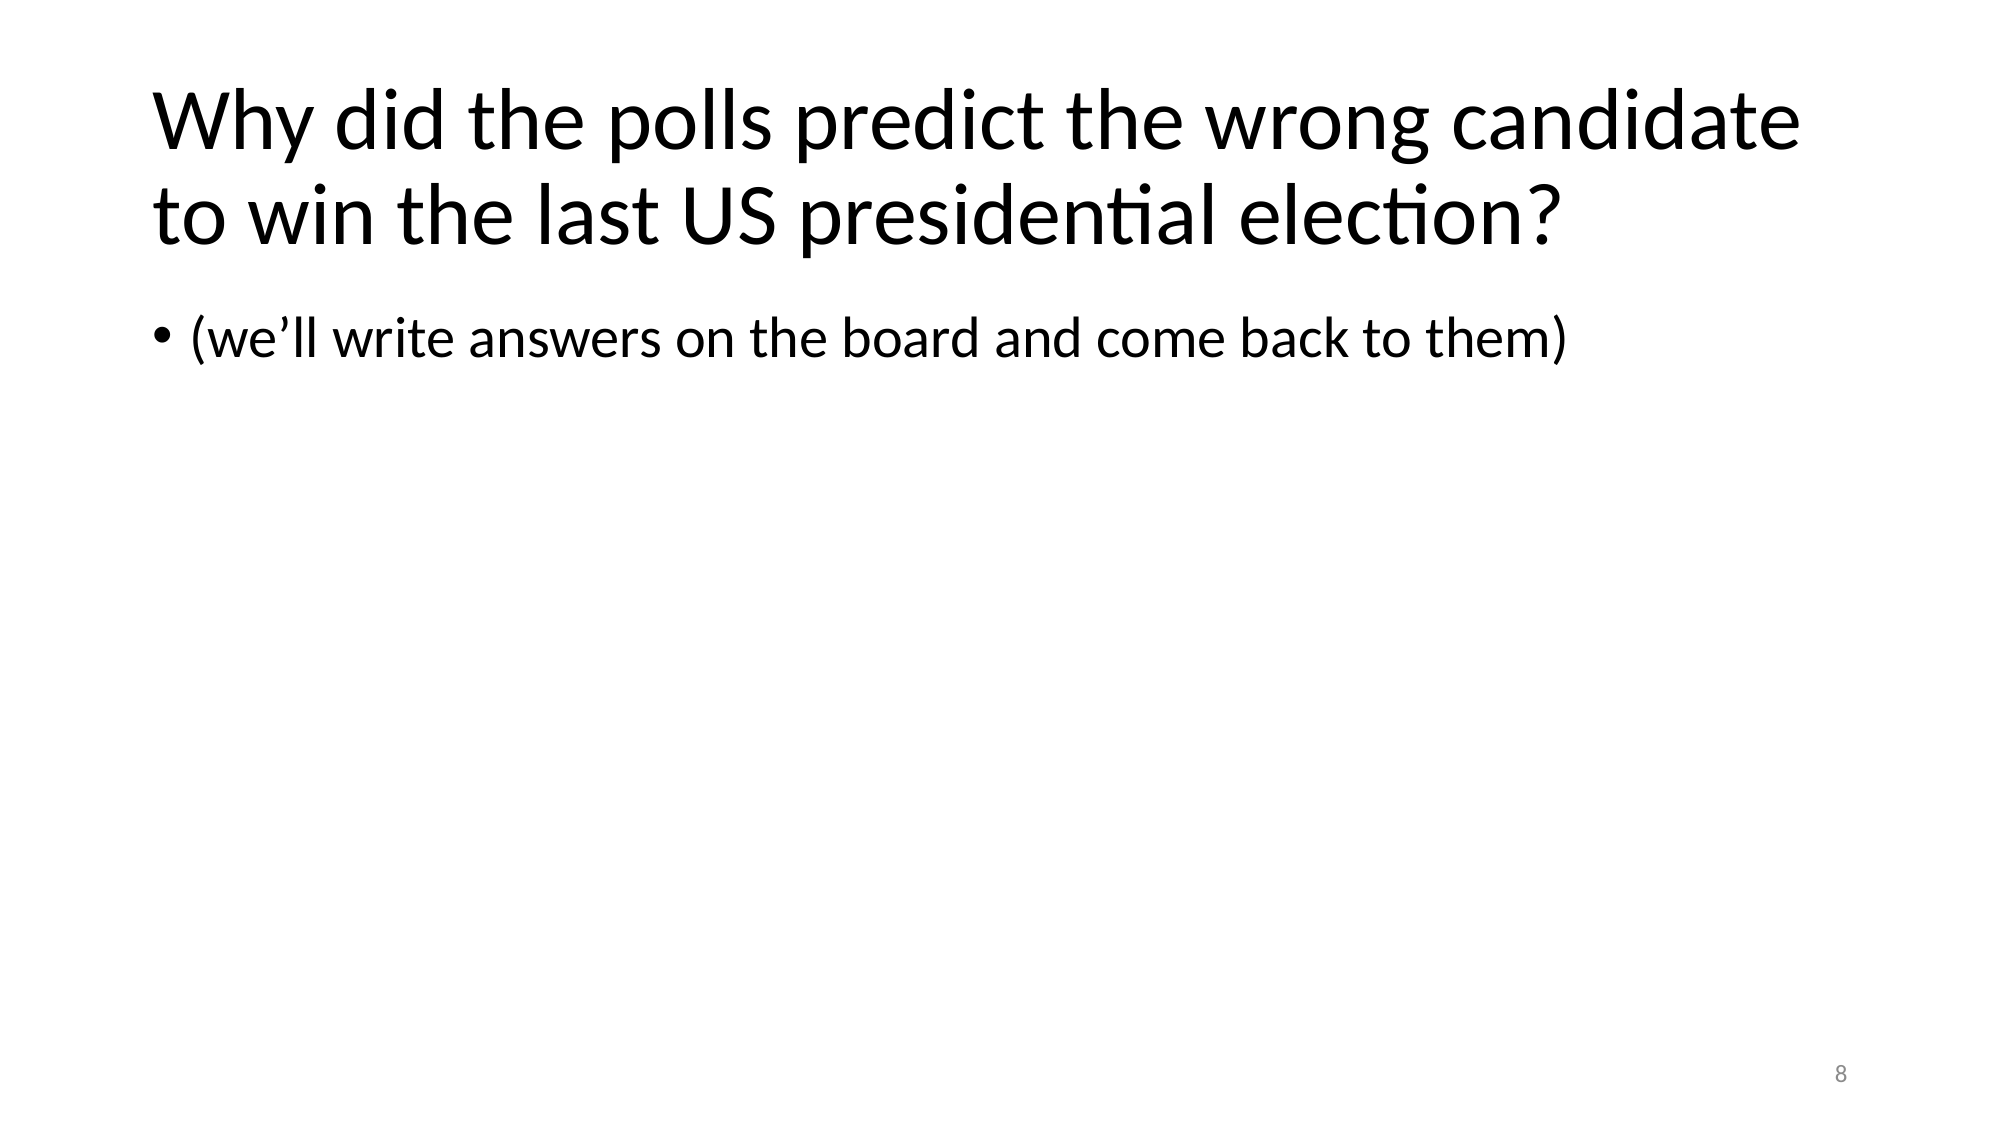

# Why did the polls predict the wrong candidate to win the last US presidential election?
(we’ll write answers on the board and come back to them)
8